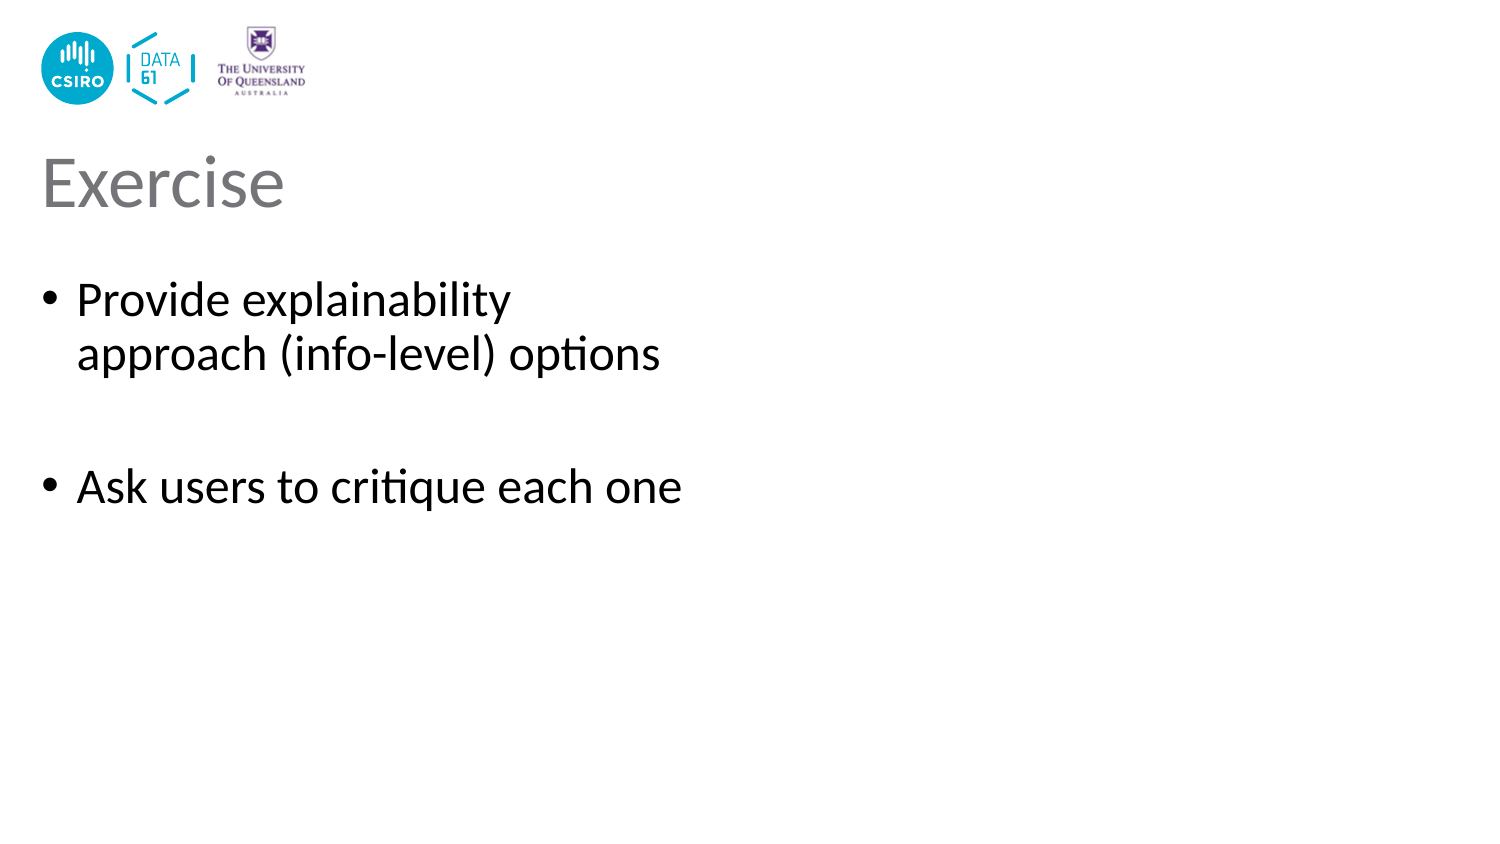

# Exercise
Provide explainability approach (info-level) options

Ask users to critique each one